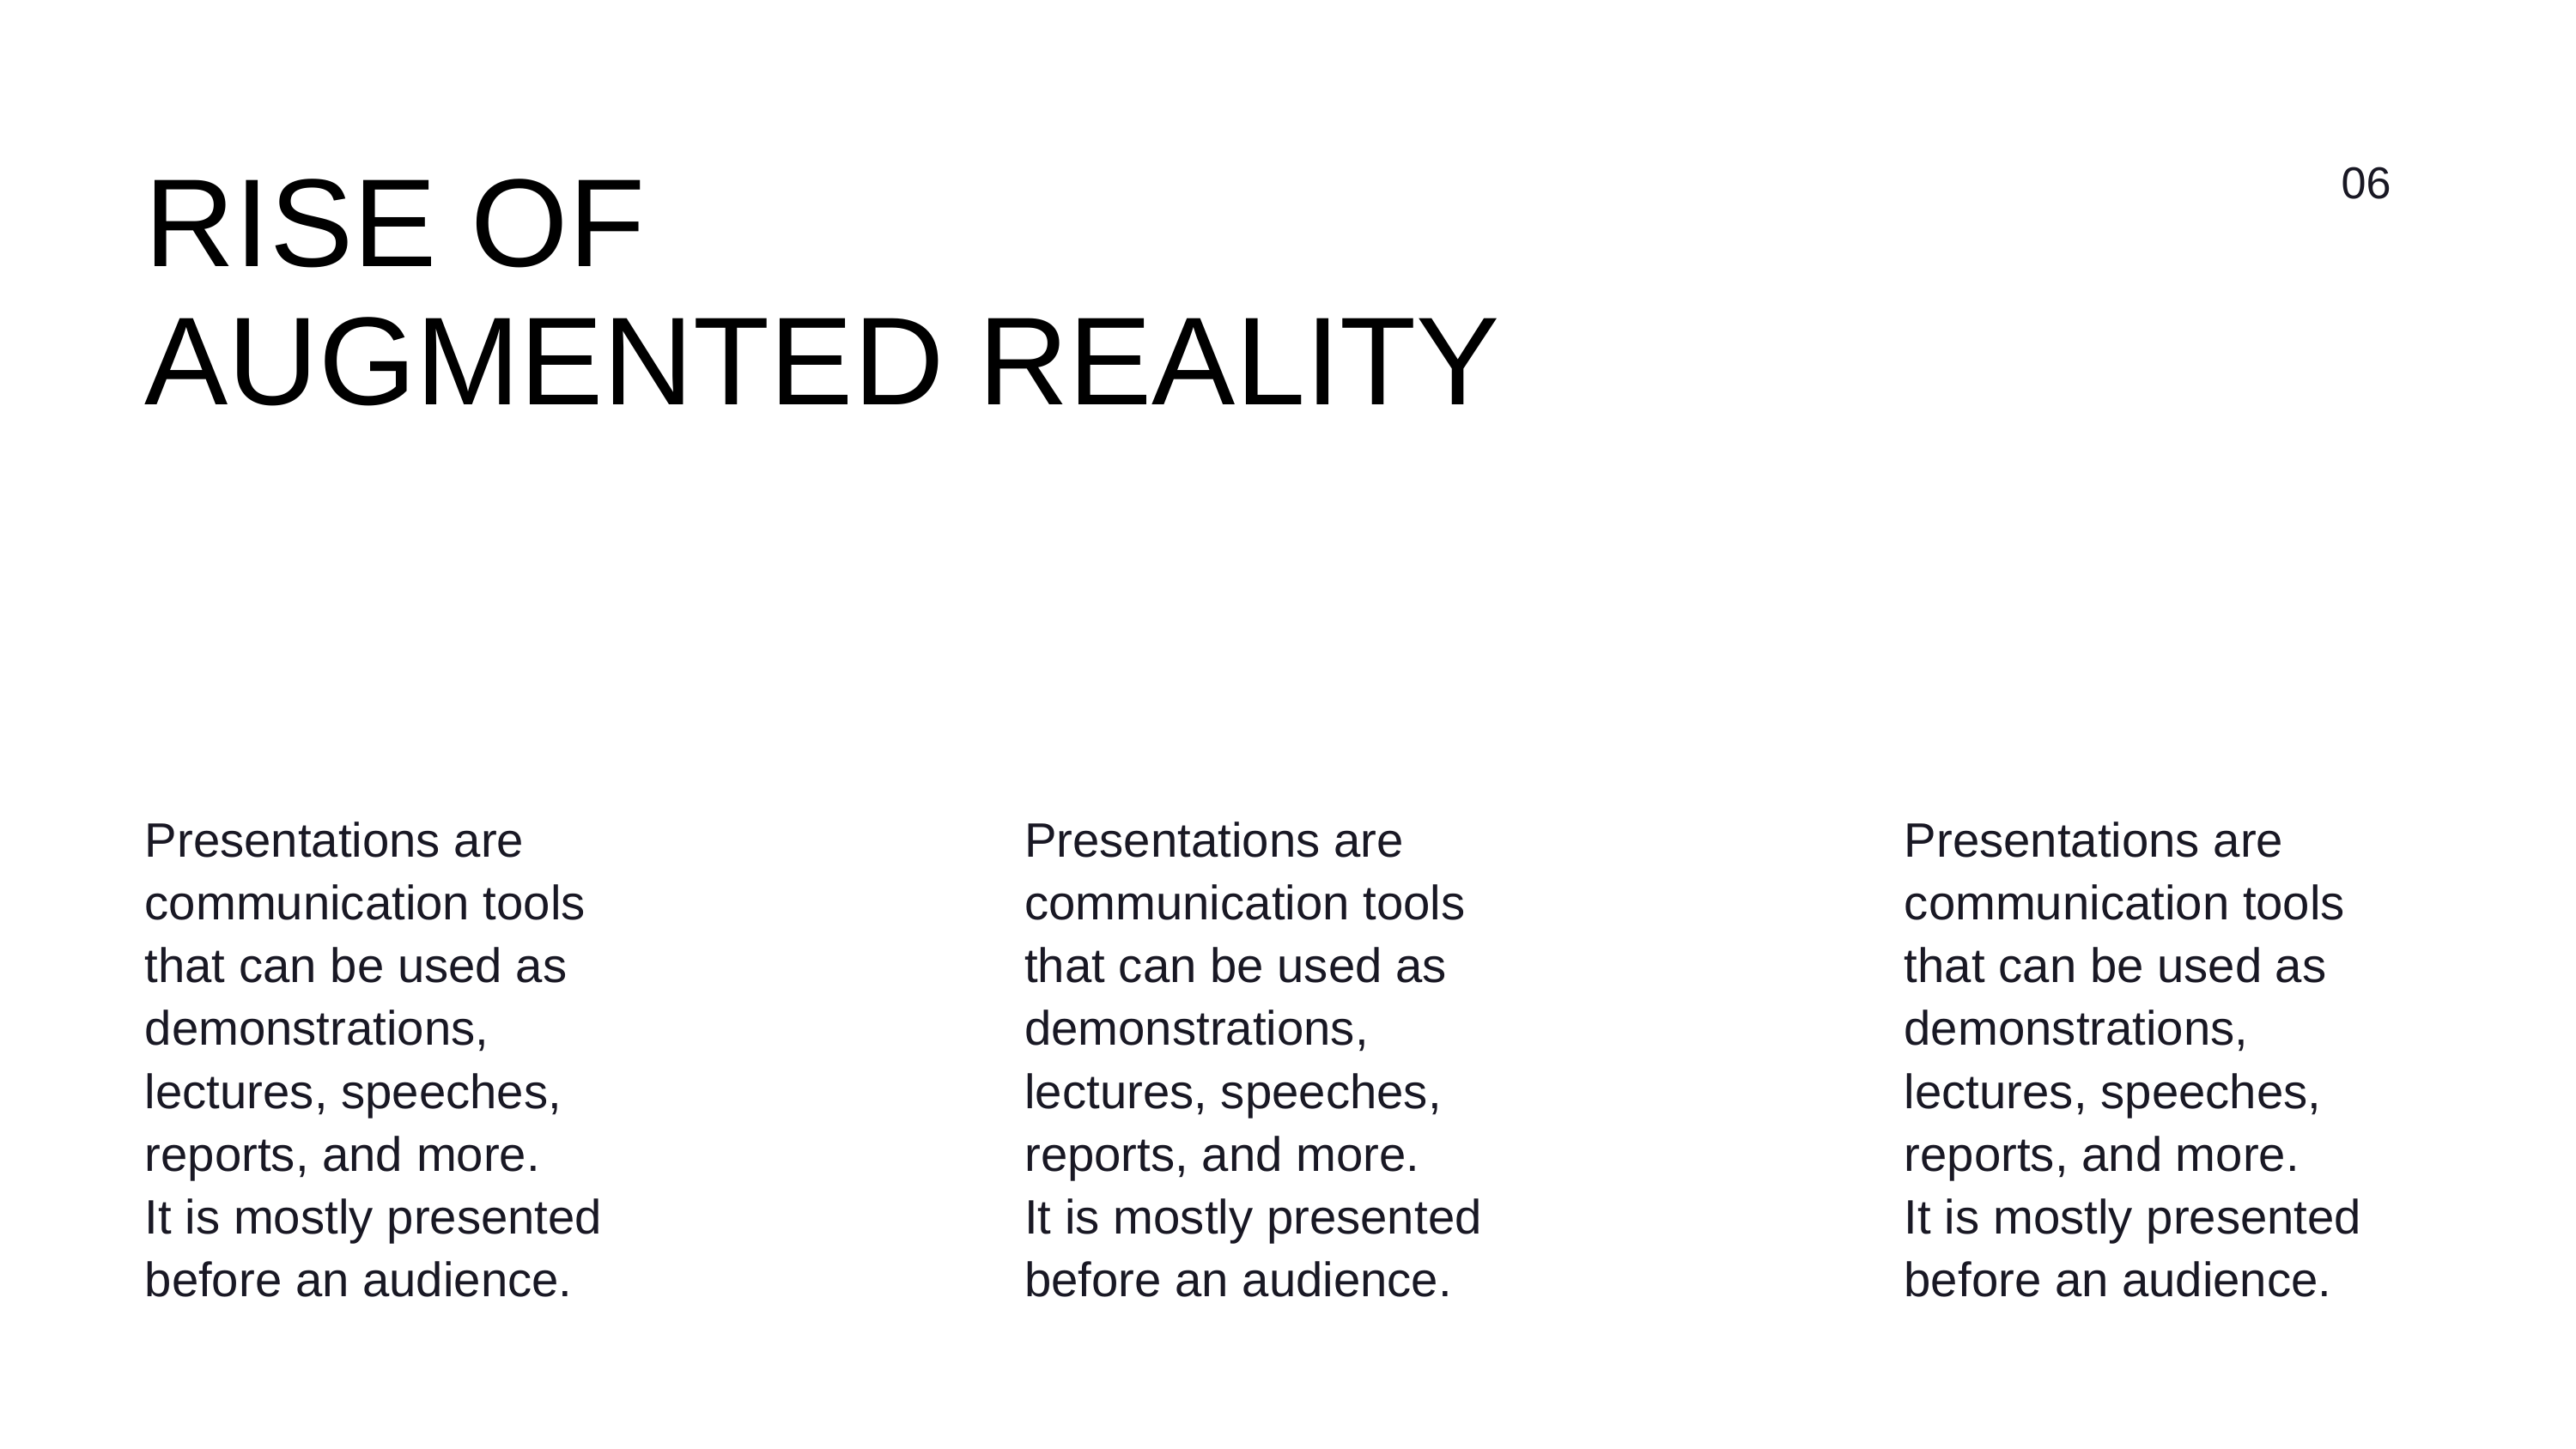

RISE OF
AUGMENTED REALITY
06
Presentations are communication tools that can be used as demonstrations, lectures, speeches, reports, and more.
It is mostly presented before an audience.
Presentations are communication tools
that can be used as demonstrations,
lectures, speeches, reports, and more.
It is mostly presented before an audience.
Presentations are communication tools
that can be used as demonstrations,
lectures, speeches, reports, and more.
It is mostly presented before an audience.